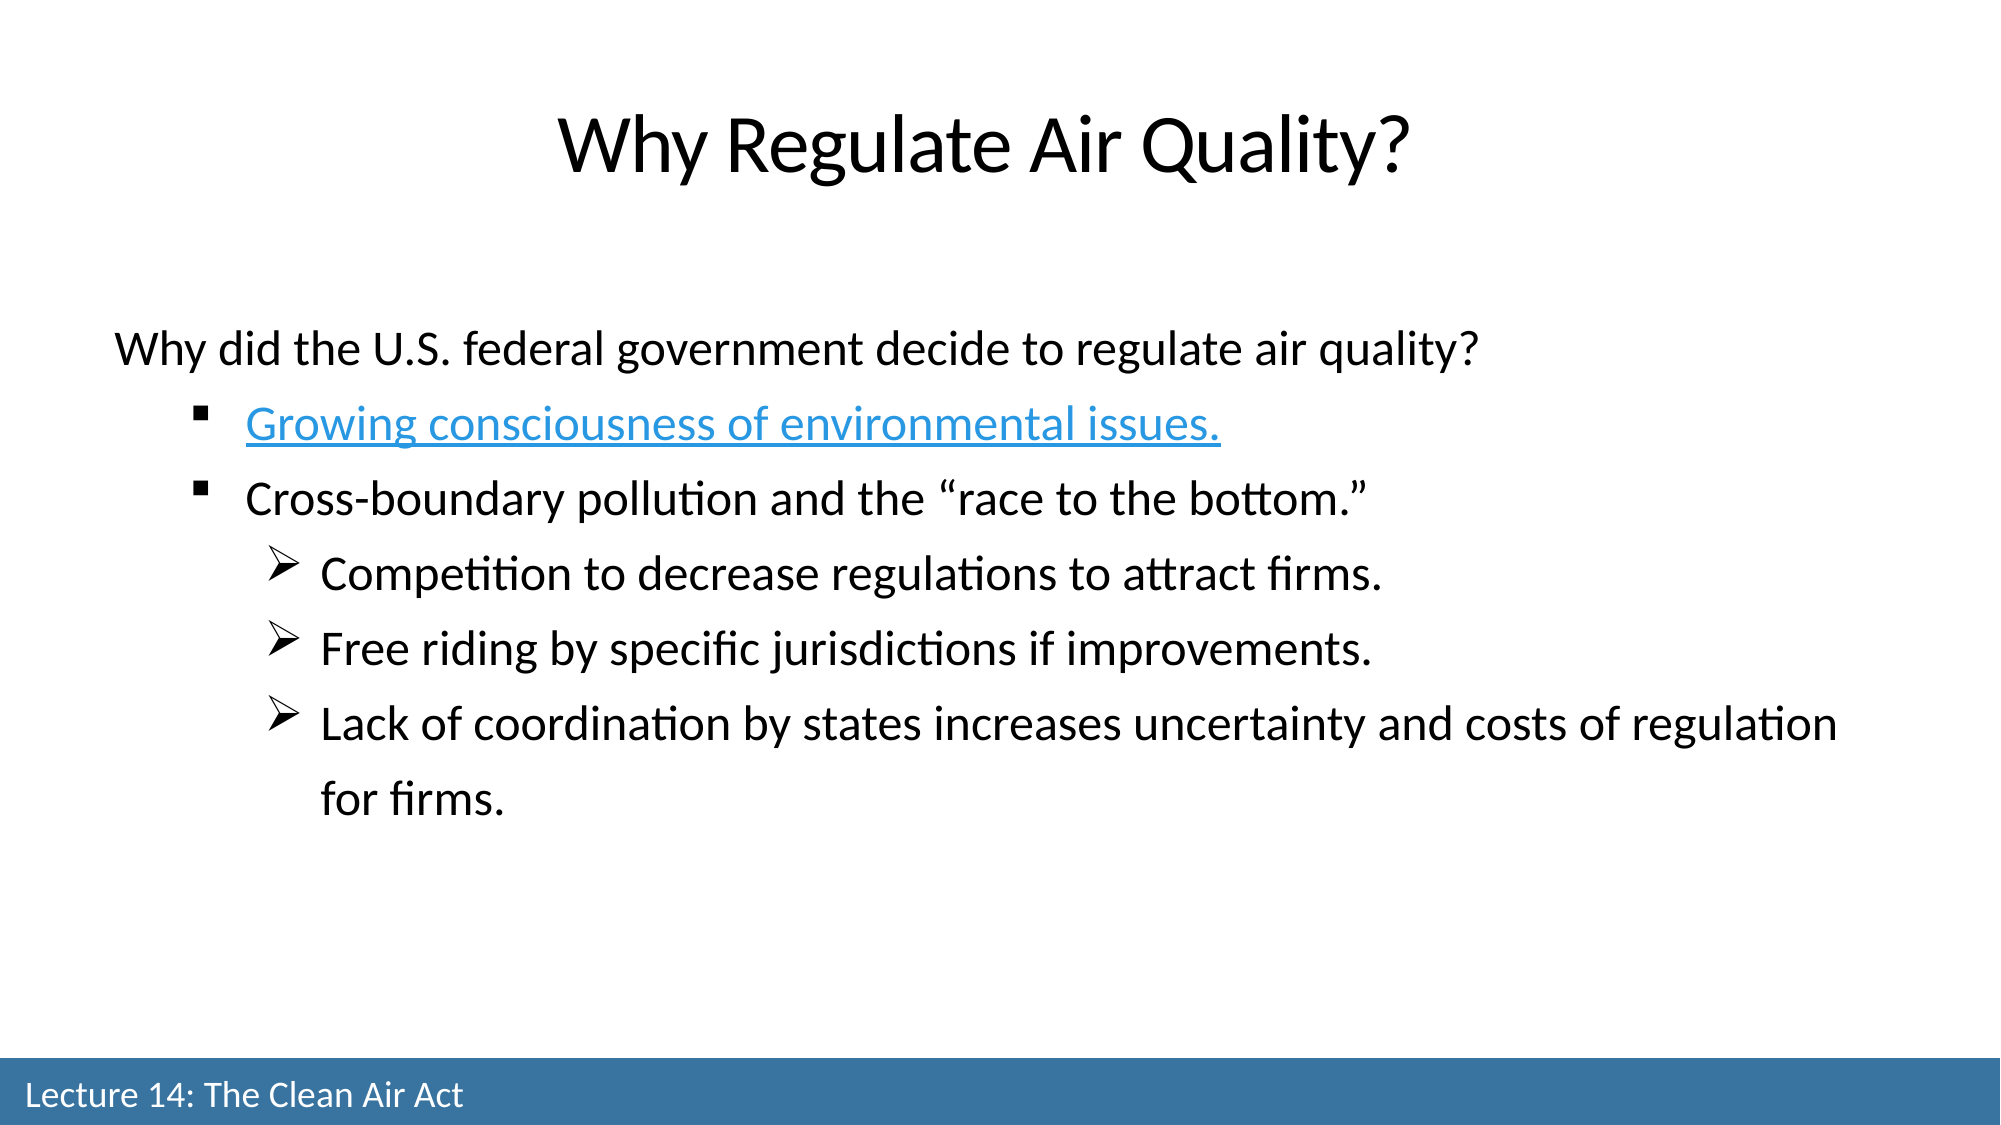

Why Regulate Air Quality?
Why did the U.S. federal government decide to regulate air quality?
Growing consciousness of environmental issues.
Cross-boundary pollution and the “race to the bottom.”
Competition to decrease regulations to attract firms.
Free riding by specific jurisdictions if improvements.
Lack of coordination by states increases uncertainty and costs of regulation for firms.